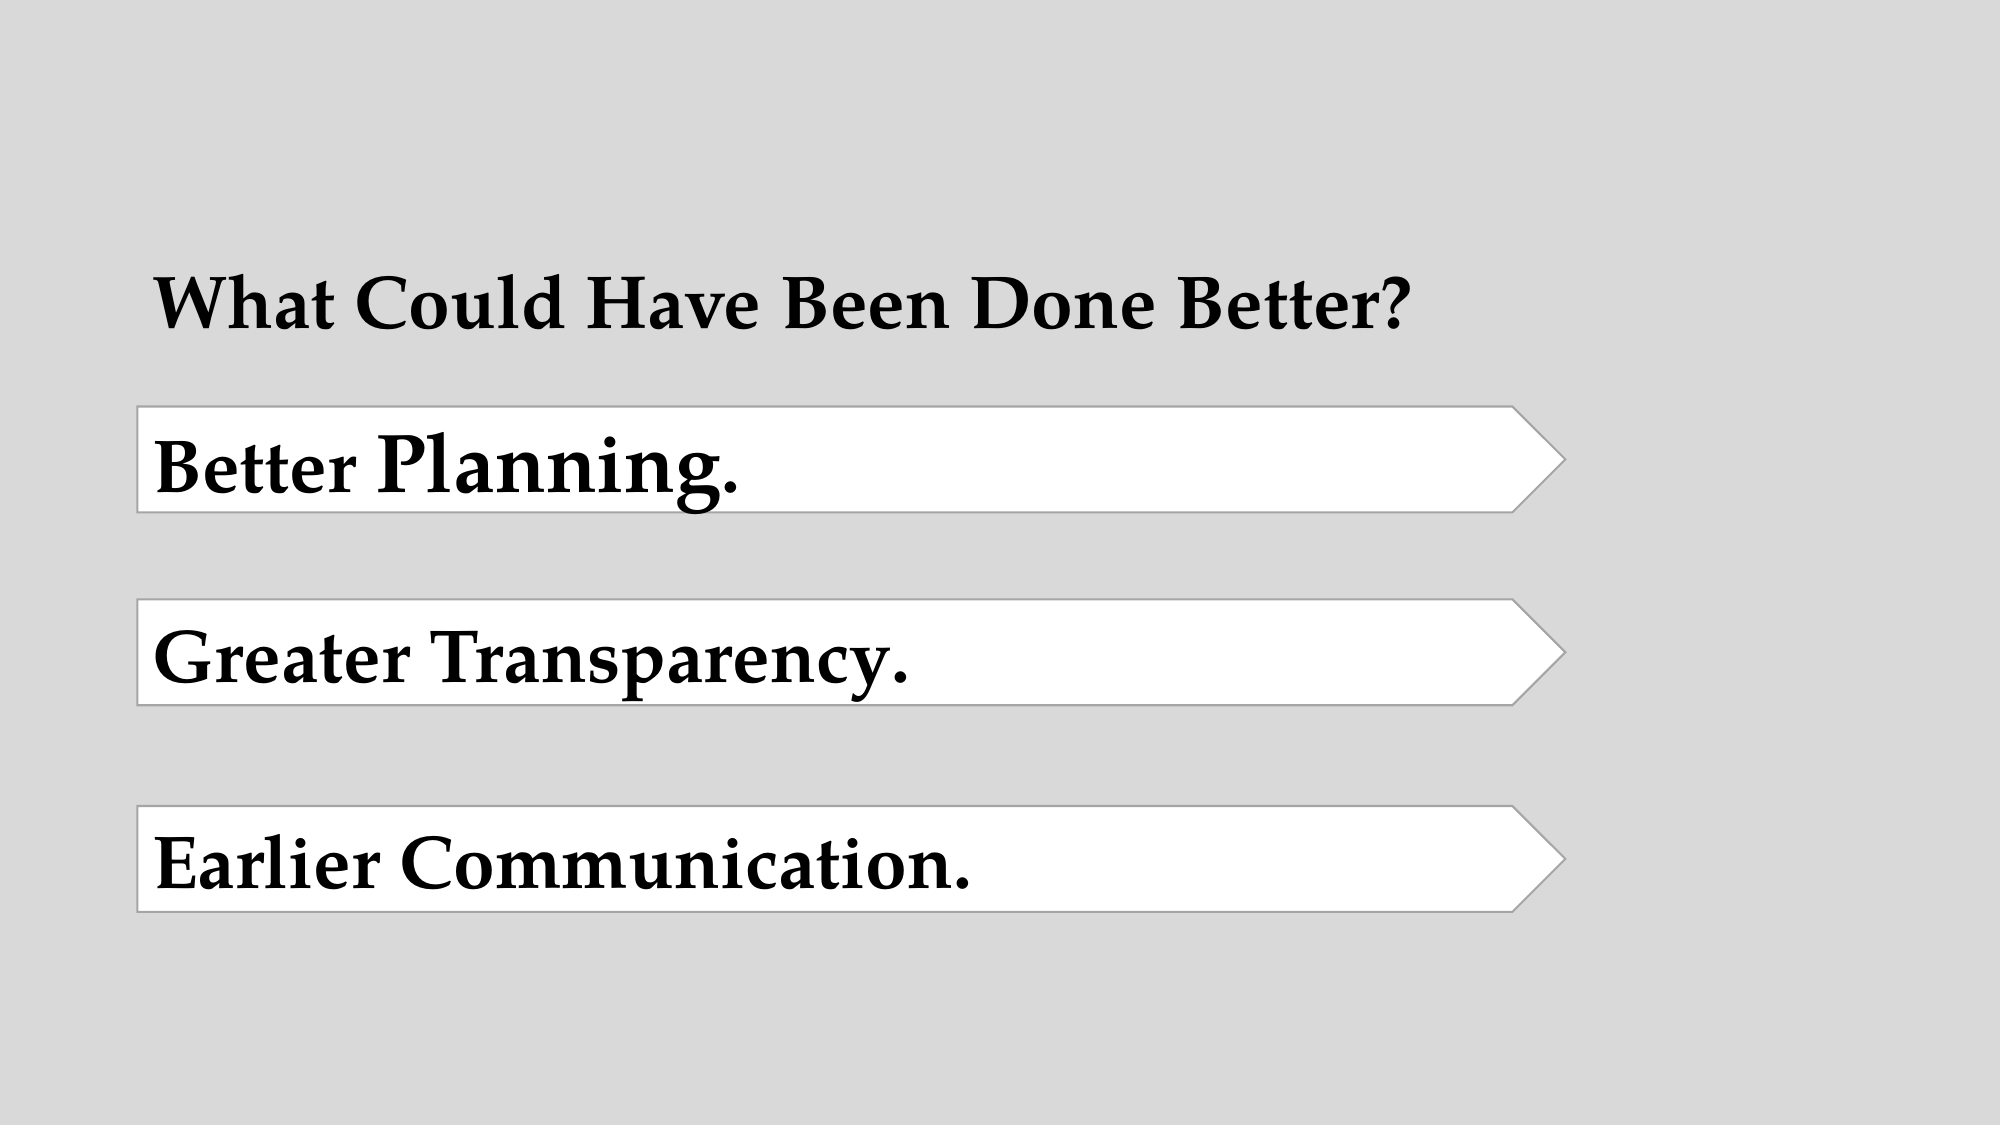

# What Could Have Been Done Better?
Better Planning.
Greater Transparency.
Earlier Communication.